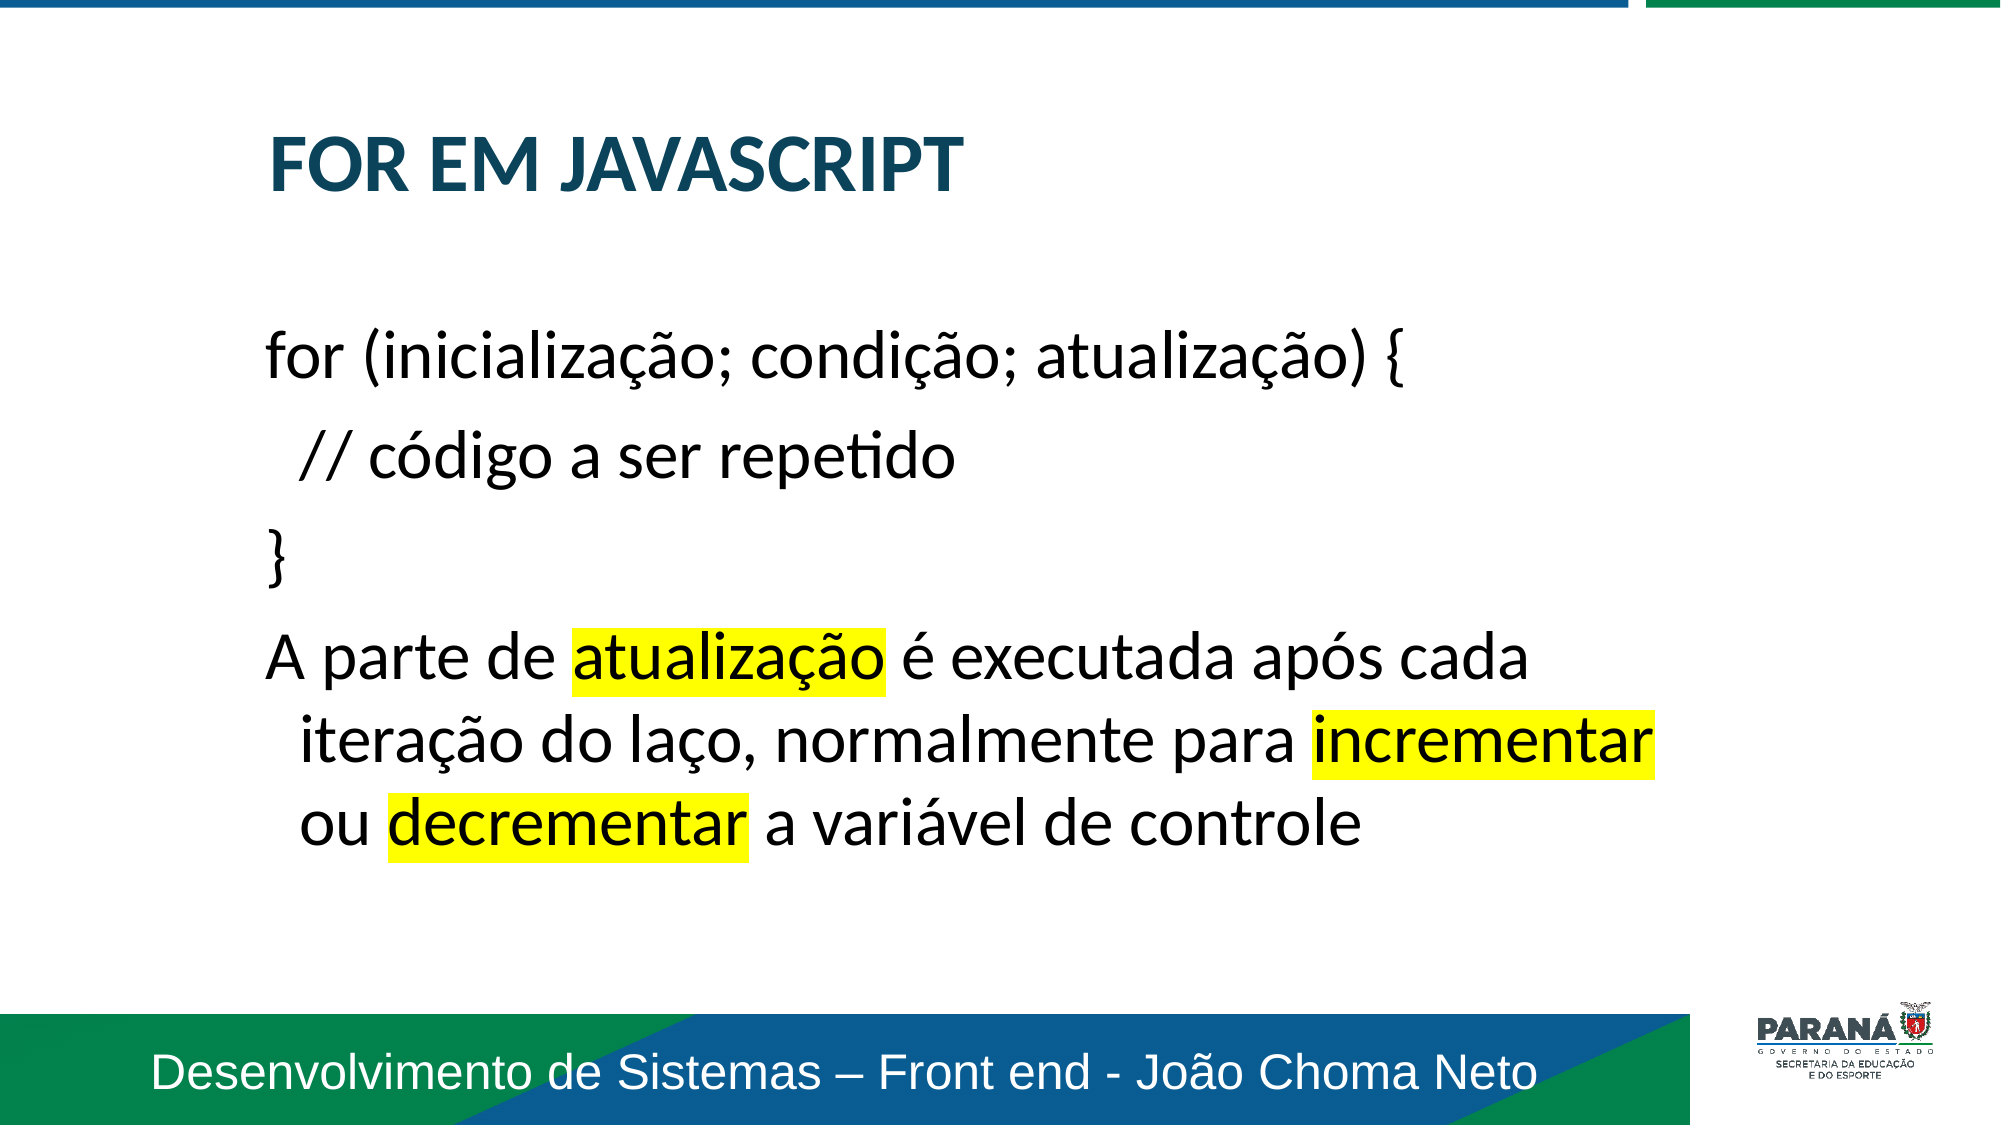

FOR EM JAVASCRIPT
for (inicialização; condição; atualização) {
  		// código a ser repetido
}
A parte de atualização é executada após cada iteração do laço, normalmente para incrementar ou decrementar a variável de controle